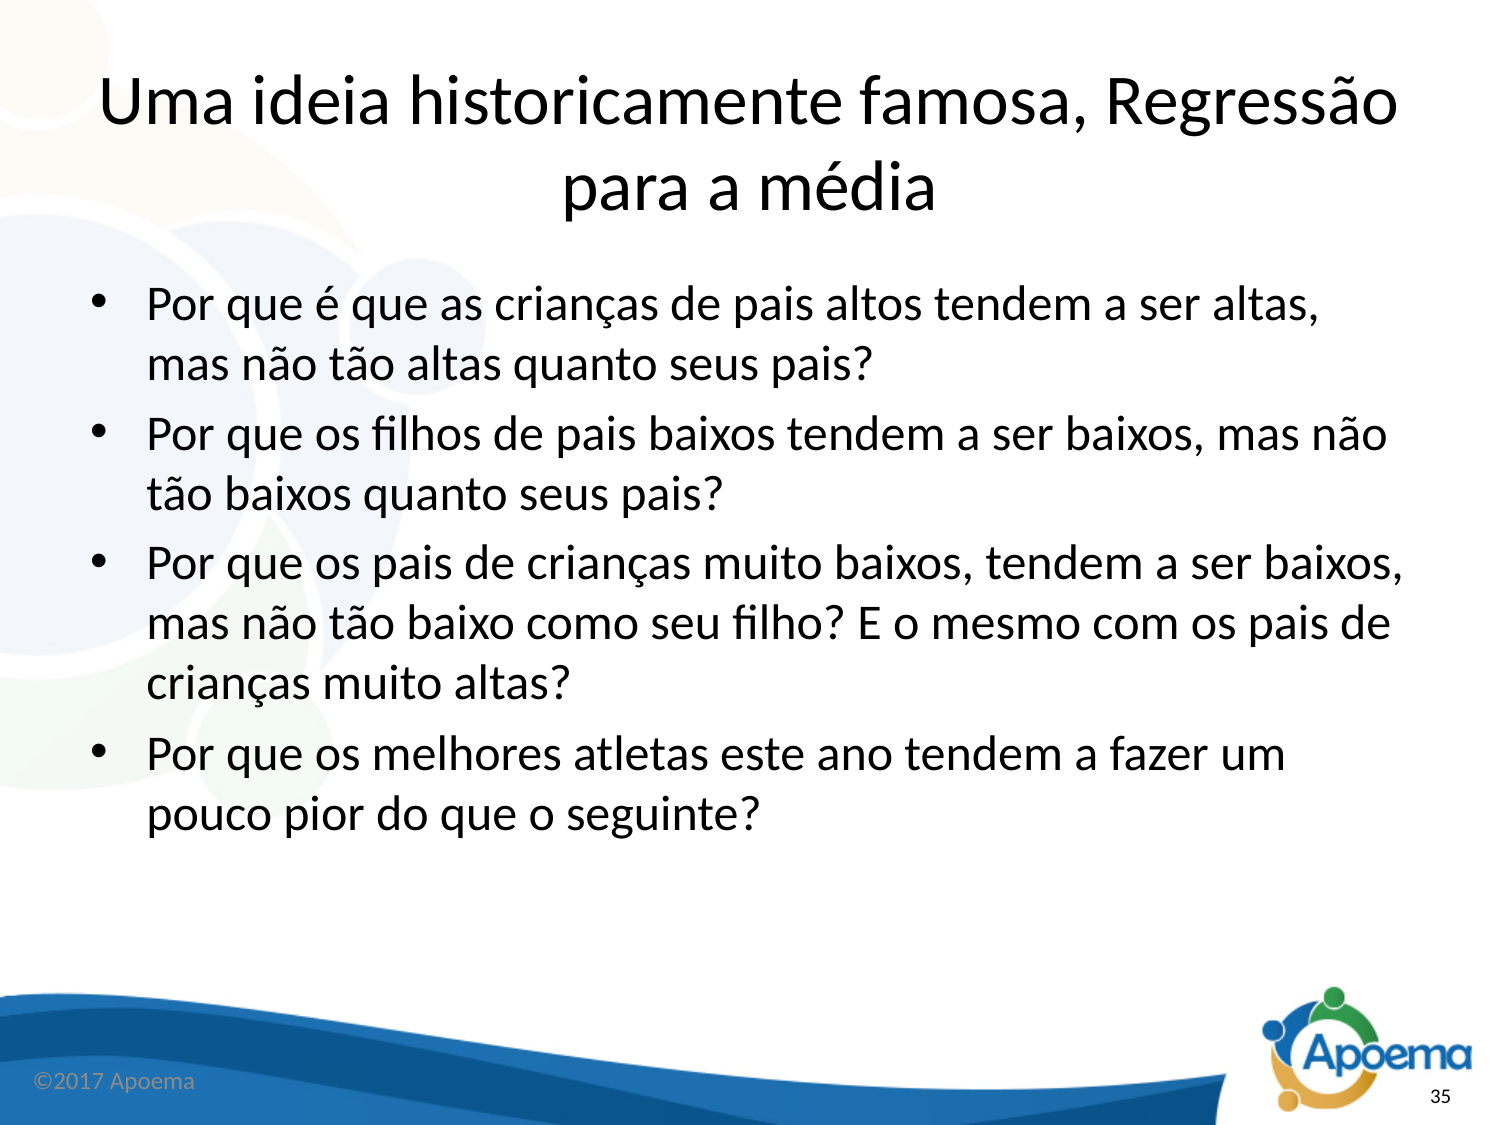

# Uma ideia historicamente famosa, Regressão para a média
Por que é que as crianças de pais altos tendem a ser altas, mas não tão altas quanto seus pais?
Por que os filhos de pais baixos tendem a ser baixos, mas não tão baixos quanto seus pais?
Por que os pais de crianças muito baixos, tendem a ser baixos, mas não tão baixo como seu filho? E o mesmo com os pais de crianças muito altas?
Por que os melhores atletas este ano tendem a fazer um pouco pior do que o seguinte?
©2017 Apoema
35